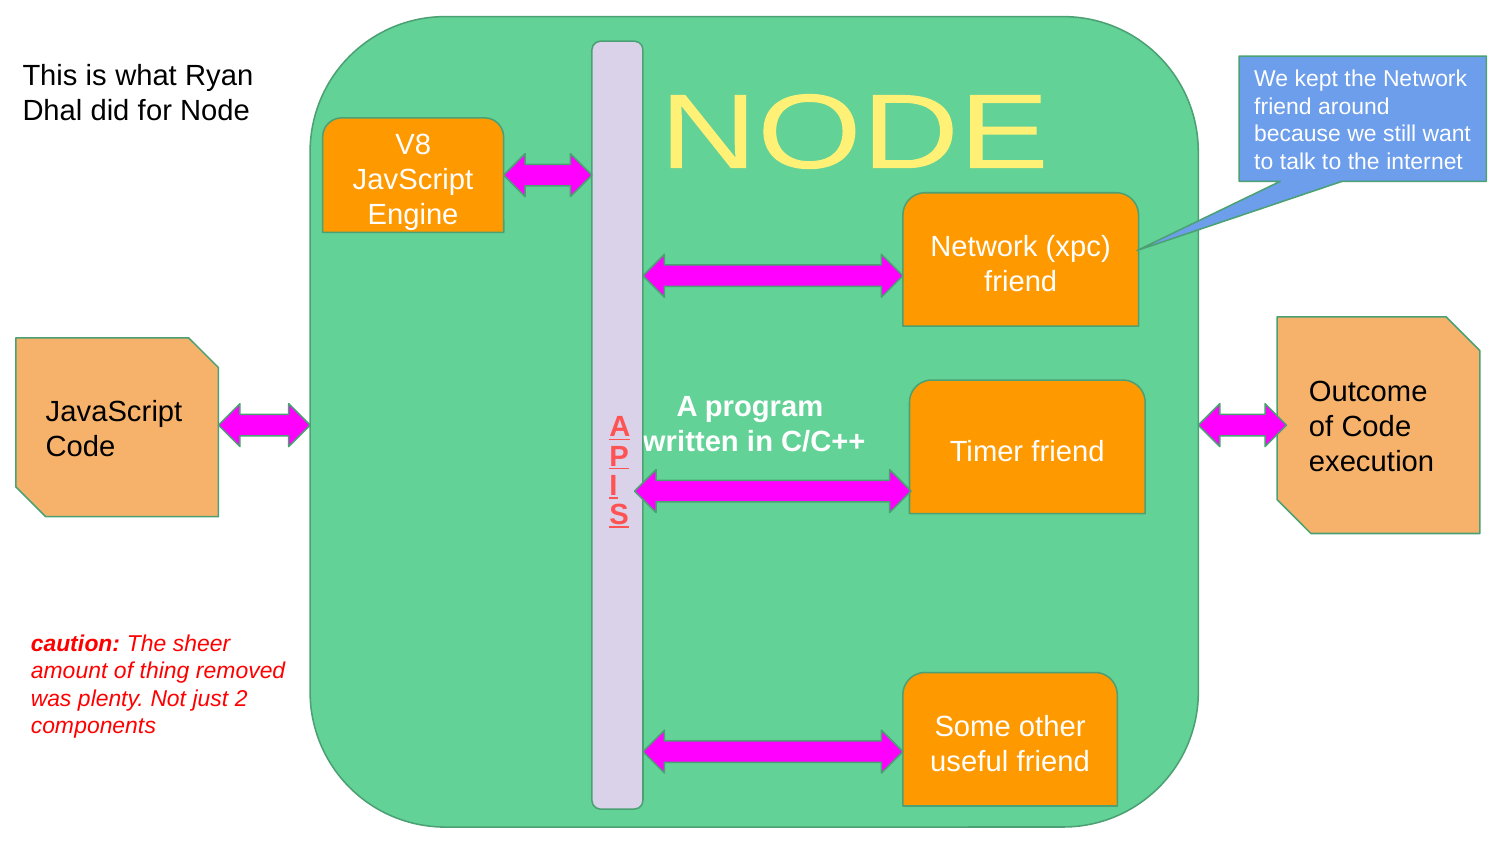

A program
written in C/C++
This is what Ryan Dhal did for Node
APIS
We kept the Network friend around because we still want to talk to the internet
NODE
V8 JavScript Engine

Network (xpc) friend

Outcome of Code execution
JavaScript
Code
Timer friend

caution: The sheer amount of thing removed was plenty. Not just 2 components
Some other useful friend